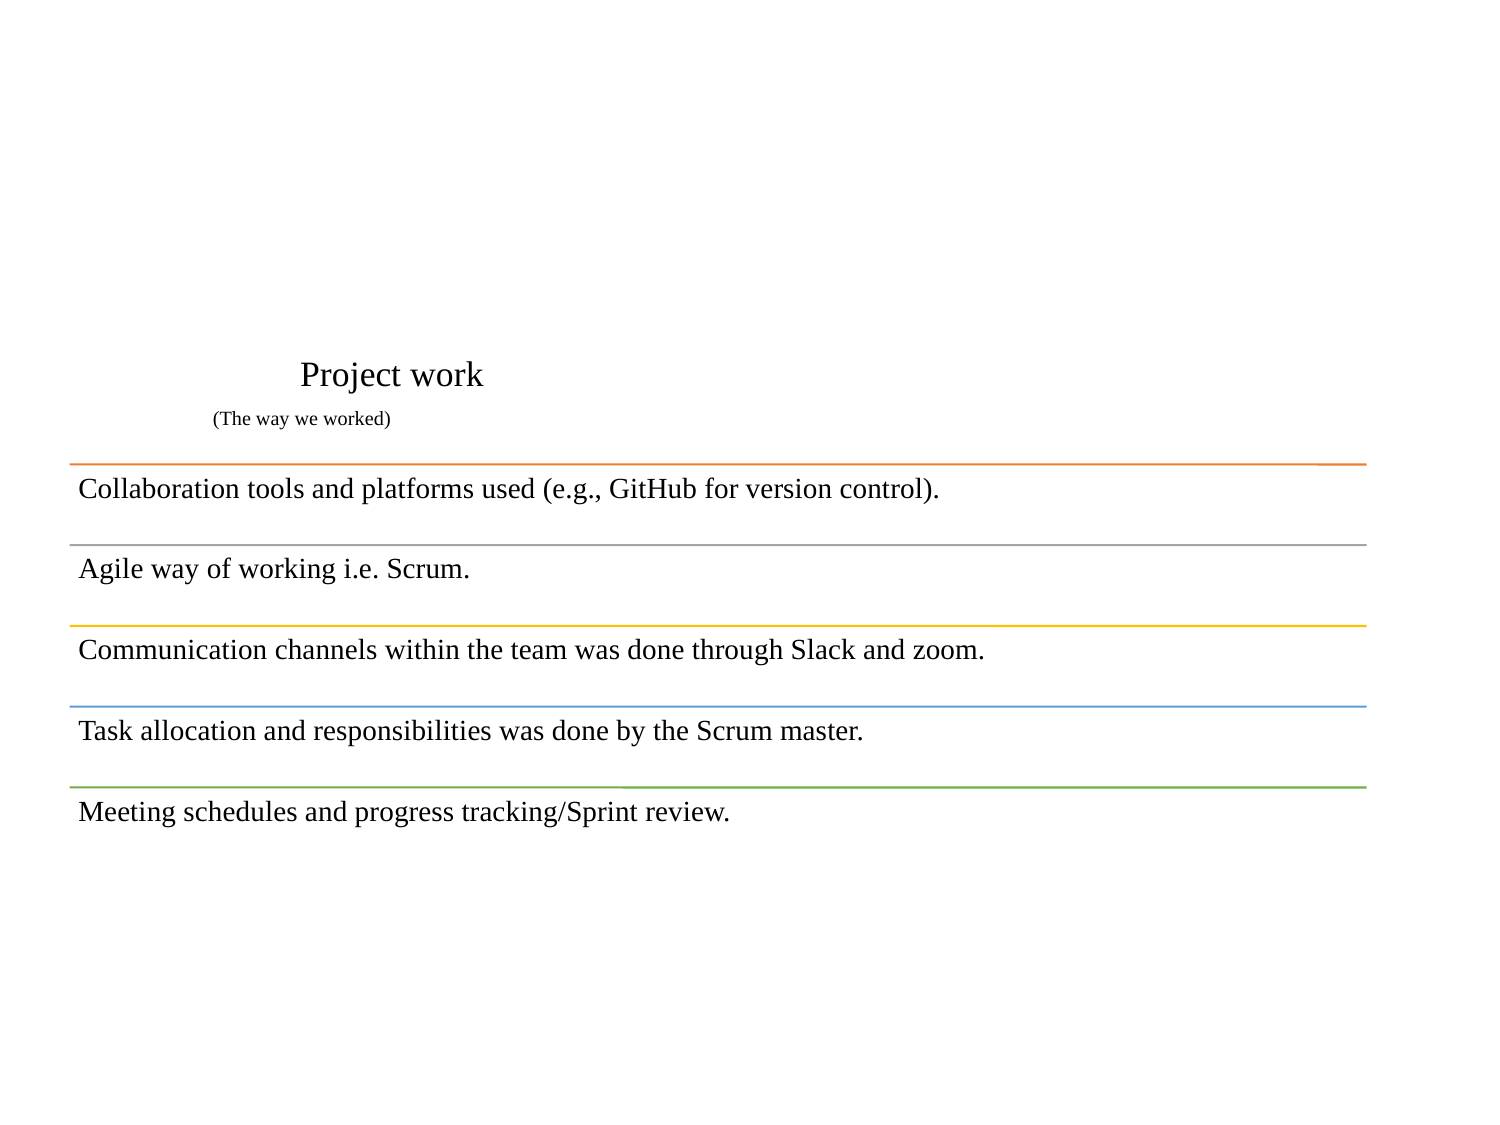

# Project work (The way we worked)
Collaboration tools and platforms used (e.g., GitHub for version control).
Agile way of working i.e. Scrum.
Communication channels within the team was done through Slack and zoom.
Task allocation and responsibilities was done by the Scrum master.
Meeting schedules and progress tracking/Sprint review.